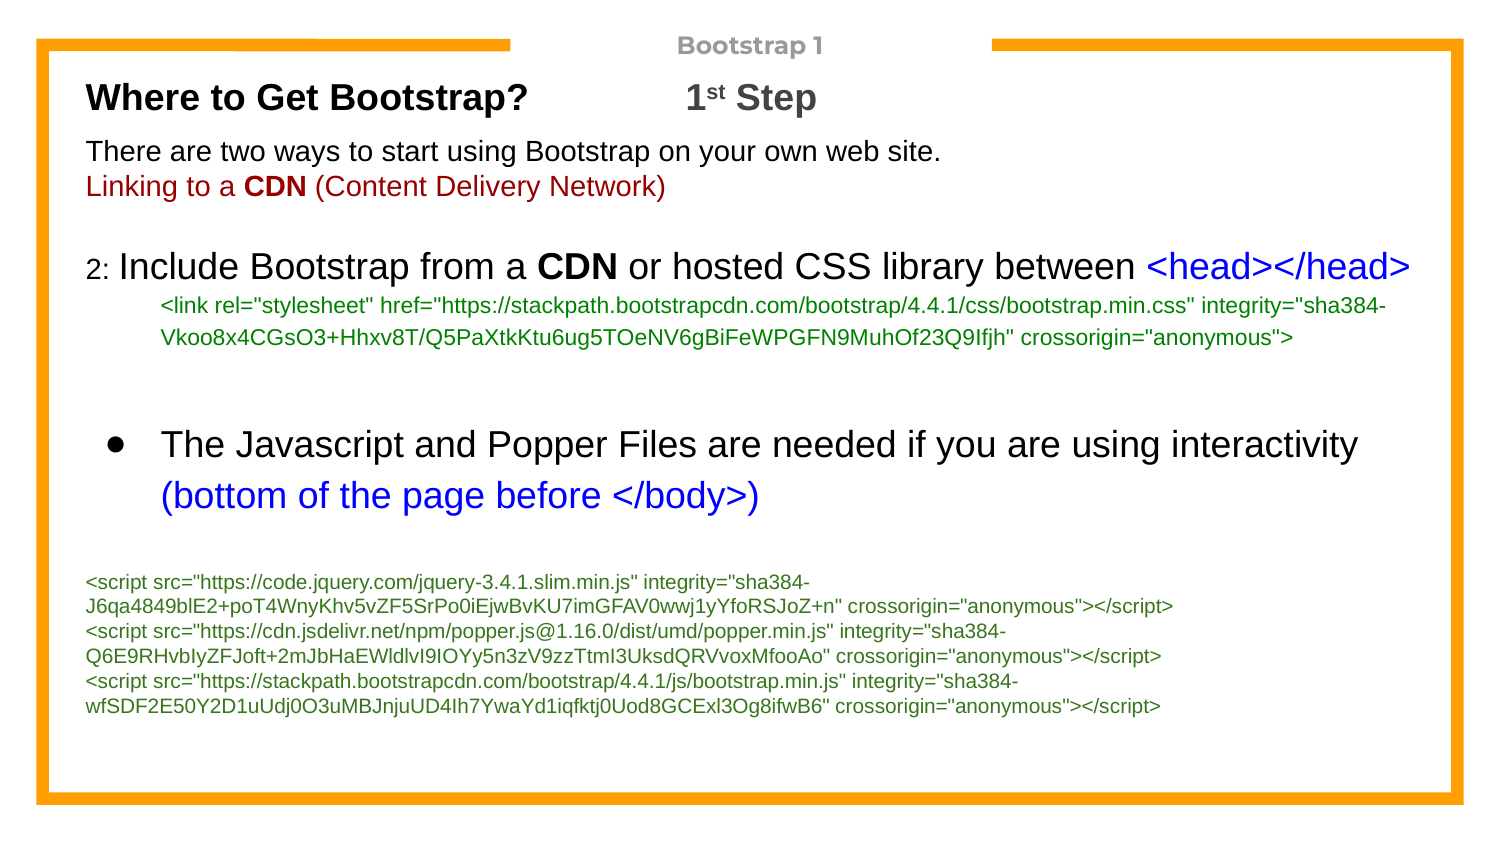

# Bootstrap 1
Where to Get Bootstrap? 	1st Step
There are two ways to start using Bootstrap on your own web site.
Linking to a CDN (Content Delivery Network)

2: Include Bootstrap from a CDN or hosted CSS library between <head></head>
<link rel="stylesheet" href="https://stackpath.bootstrapcdn.com/bootstrap/4.4.1/css/bootstrap.min.css" integrity="sha384-Vkoo8x4CGsO3+Hhxv8T/Q5PaXtkKtu6ug5TOeNV6gBiFeWPGFN9MuhOf23Q9Ifjh" crossorigin="anonymous">

The Javascript and Popper Files are needed if you are using interactivity (bottom of the page before </body>)

<script src="https://code.jquery.com/jquery-3.4.1.slim.min.js" integrity="sha384-J6qa4849blE2+poT4WnyKhv5vZF5SrPo0iEjwBvKU7imGFAV0wwj1yYfoRSJoZ+n" crossorigin="anonymous"></script>
<script src="https://cdn.jsdelivr.net/npm/popper.js@1.16.0/dist/umd/popper.min.js" integrity="sha384-Q6E9RHvbIyZFJoft+2mJbHaEWldlvI9IOYy5n3zV9zzTtmI3UksdQRVvoxMfooAo" crossorigin="anonymous"></script>
<script src="https://stackpath.bootstrapcdn.com/bootstrap/4.4.1/js/bootstrap.min.js" integrity="sha384-wfSDF2E50Y2D1uUdj0O3uMBJnjuUD4Ih7YwaYd1iqfktj0Uod8GCExl3Og8ifwB6" crossorigin="anonymous"></script>